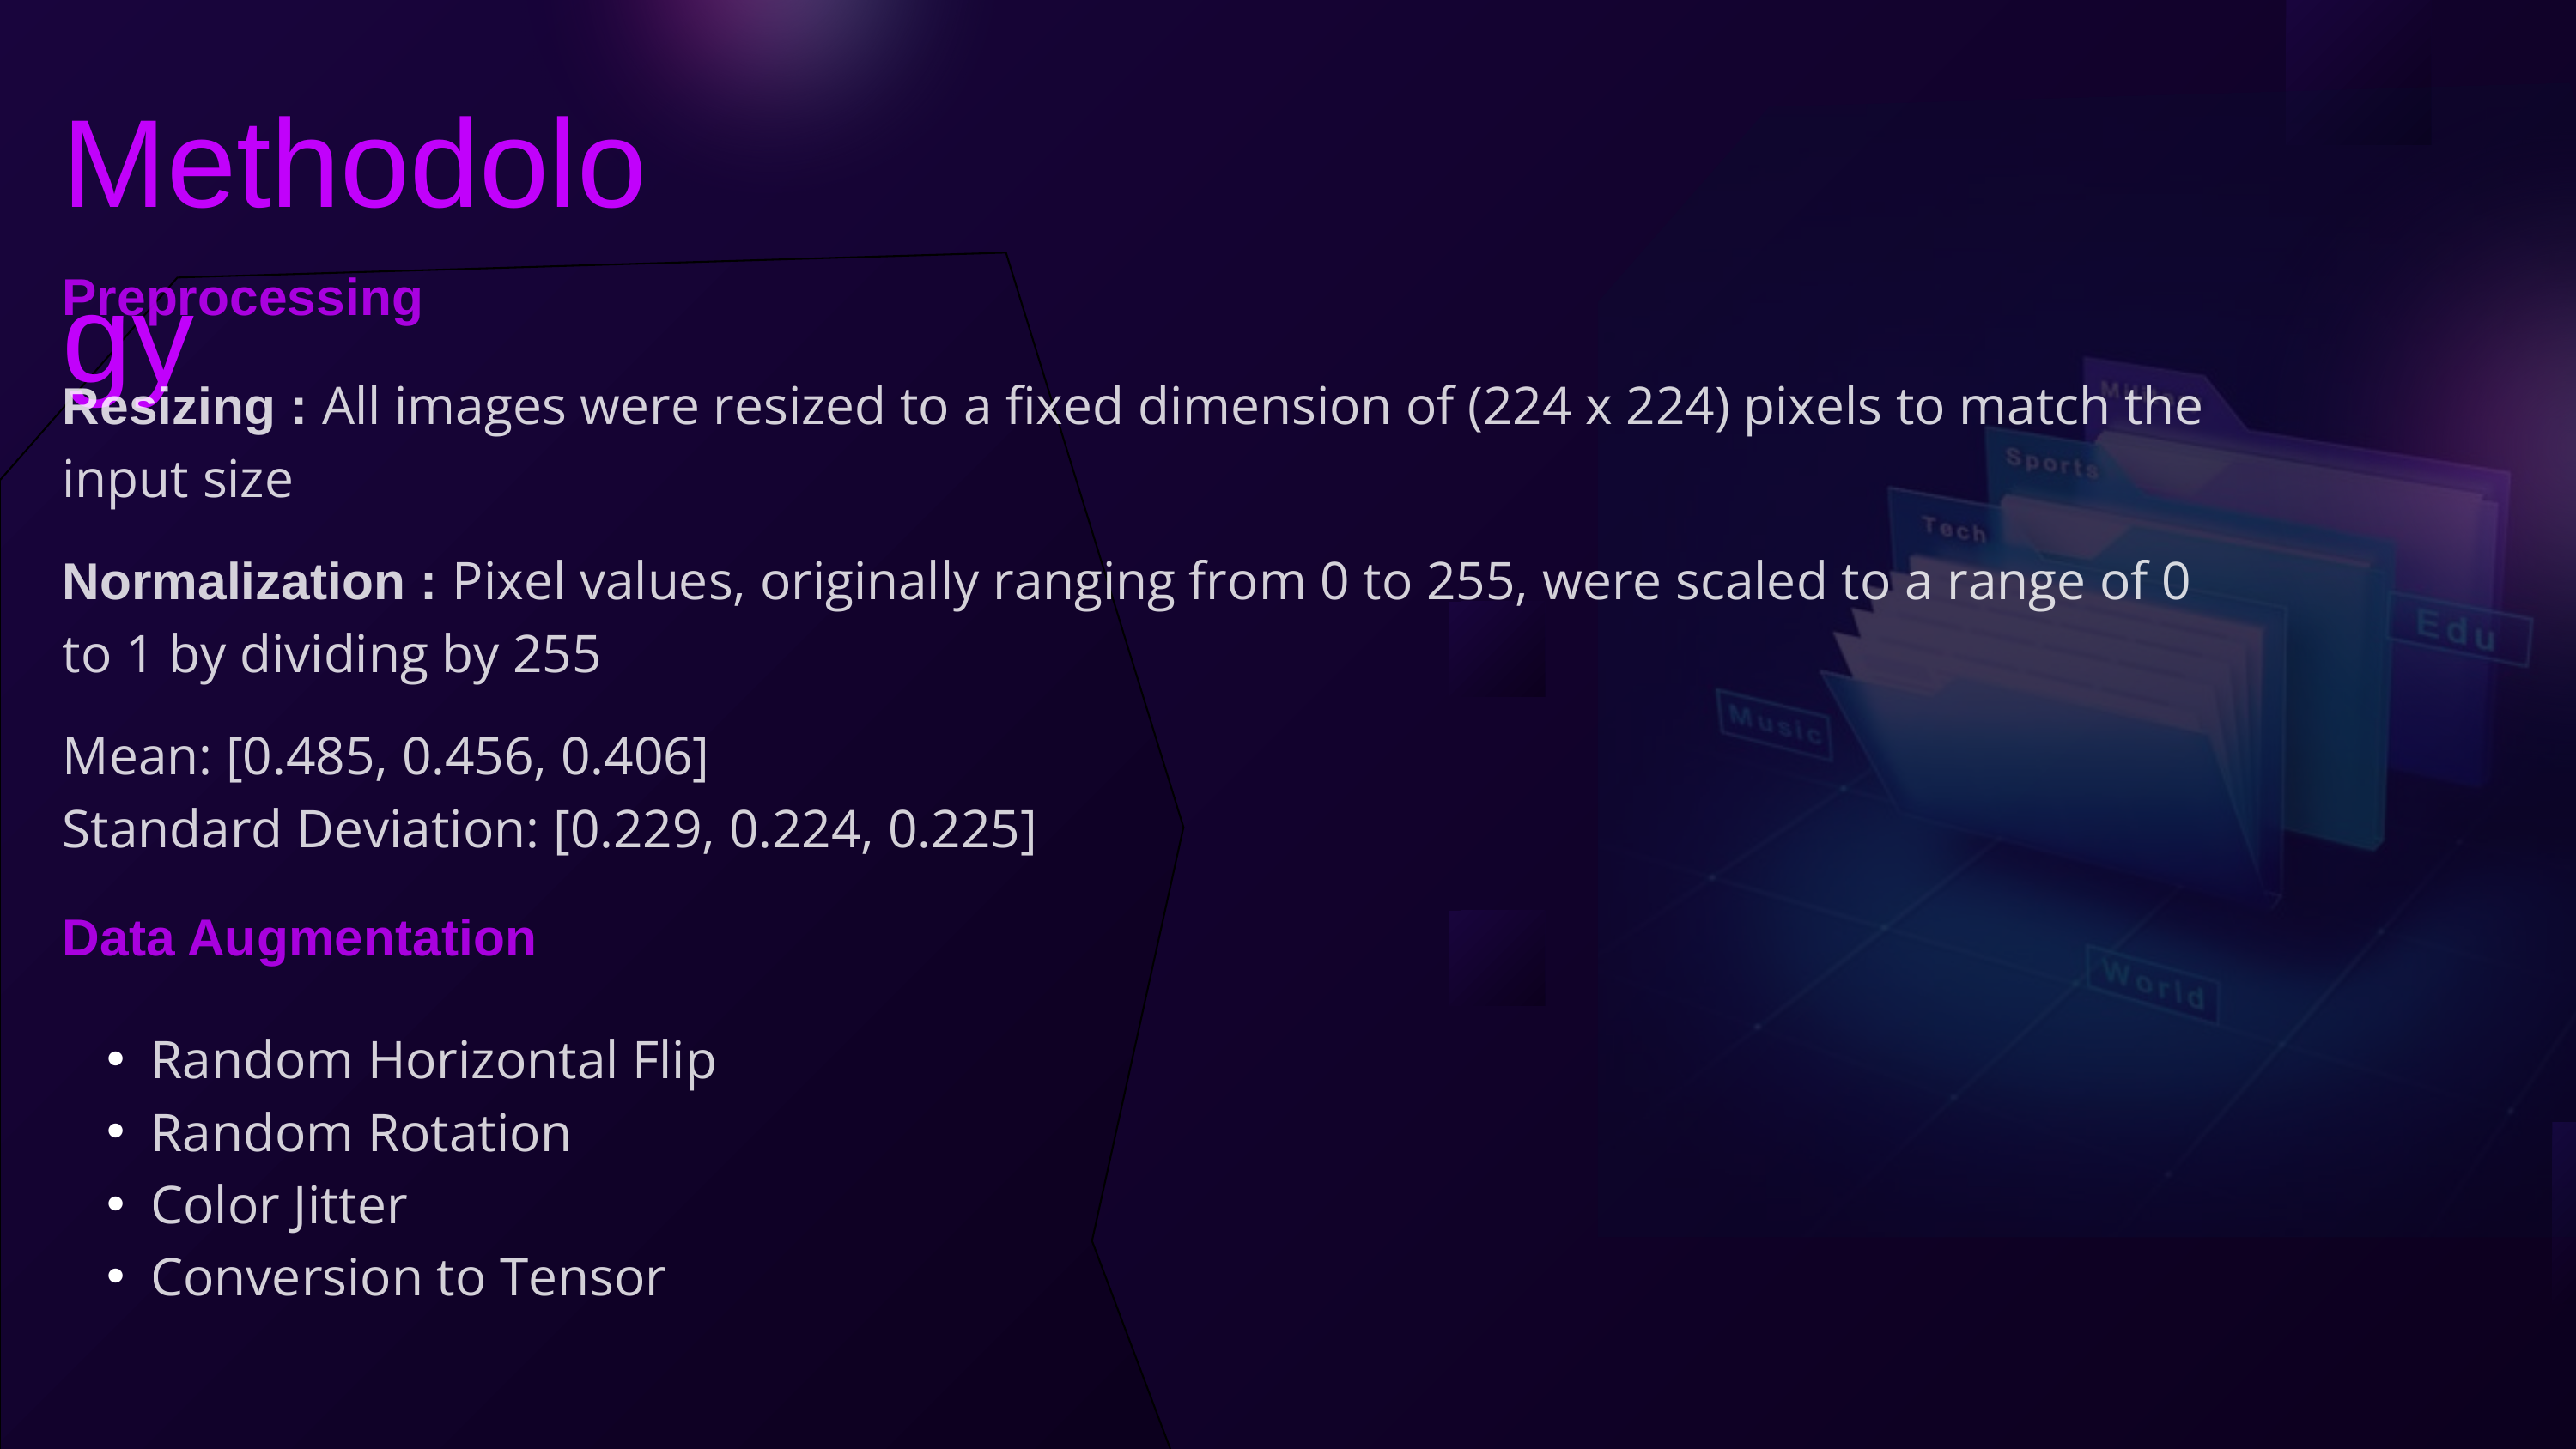

Methodology

Preprocessing

Resizing : All images were resized to a fixed dimension of (224 x 224) pixels to match the input size

Normalization : Pixel values, originally ranging from 0 to 255, were scaled to a range of 0 to 1 by dividing by 255

Mean: [0.485, 0.456, 0.406]
Standard Deviation: [0.229, 0.224, 0.225]

Data Augmentation

Random Horizontal Flip
Random Rotation
Color Jitter
Conversion to Tensor